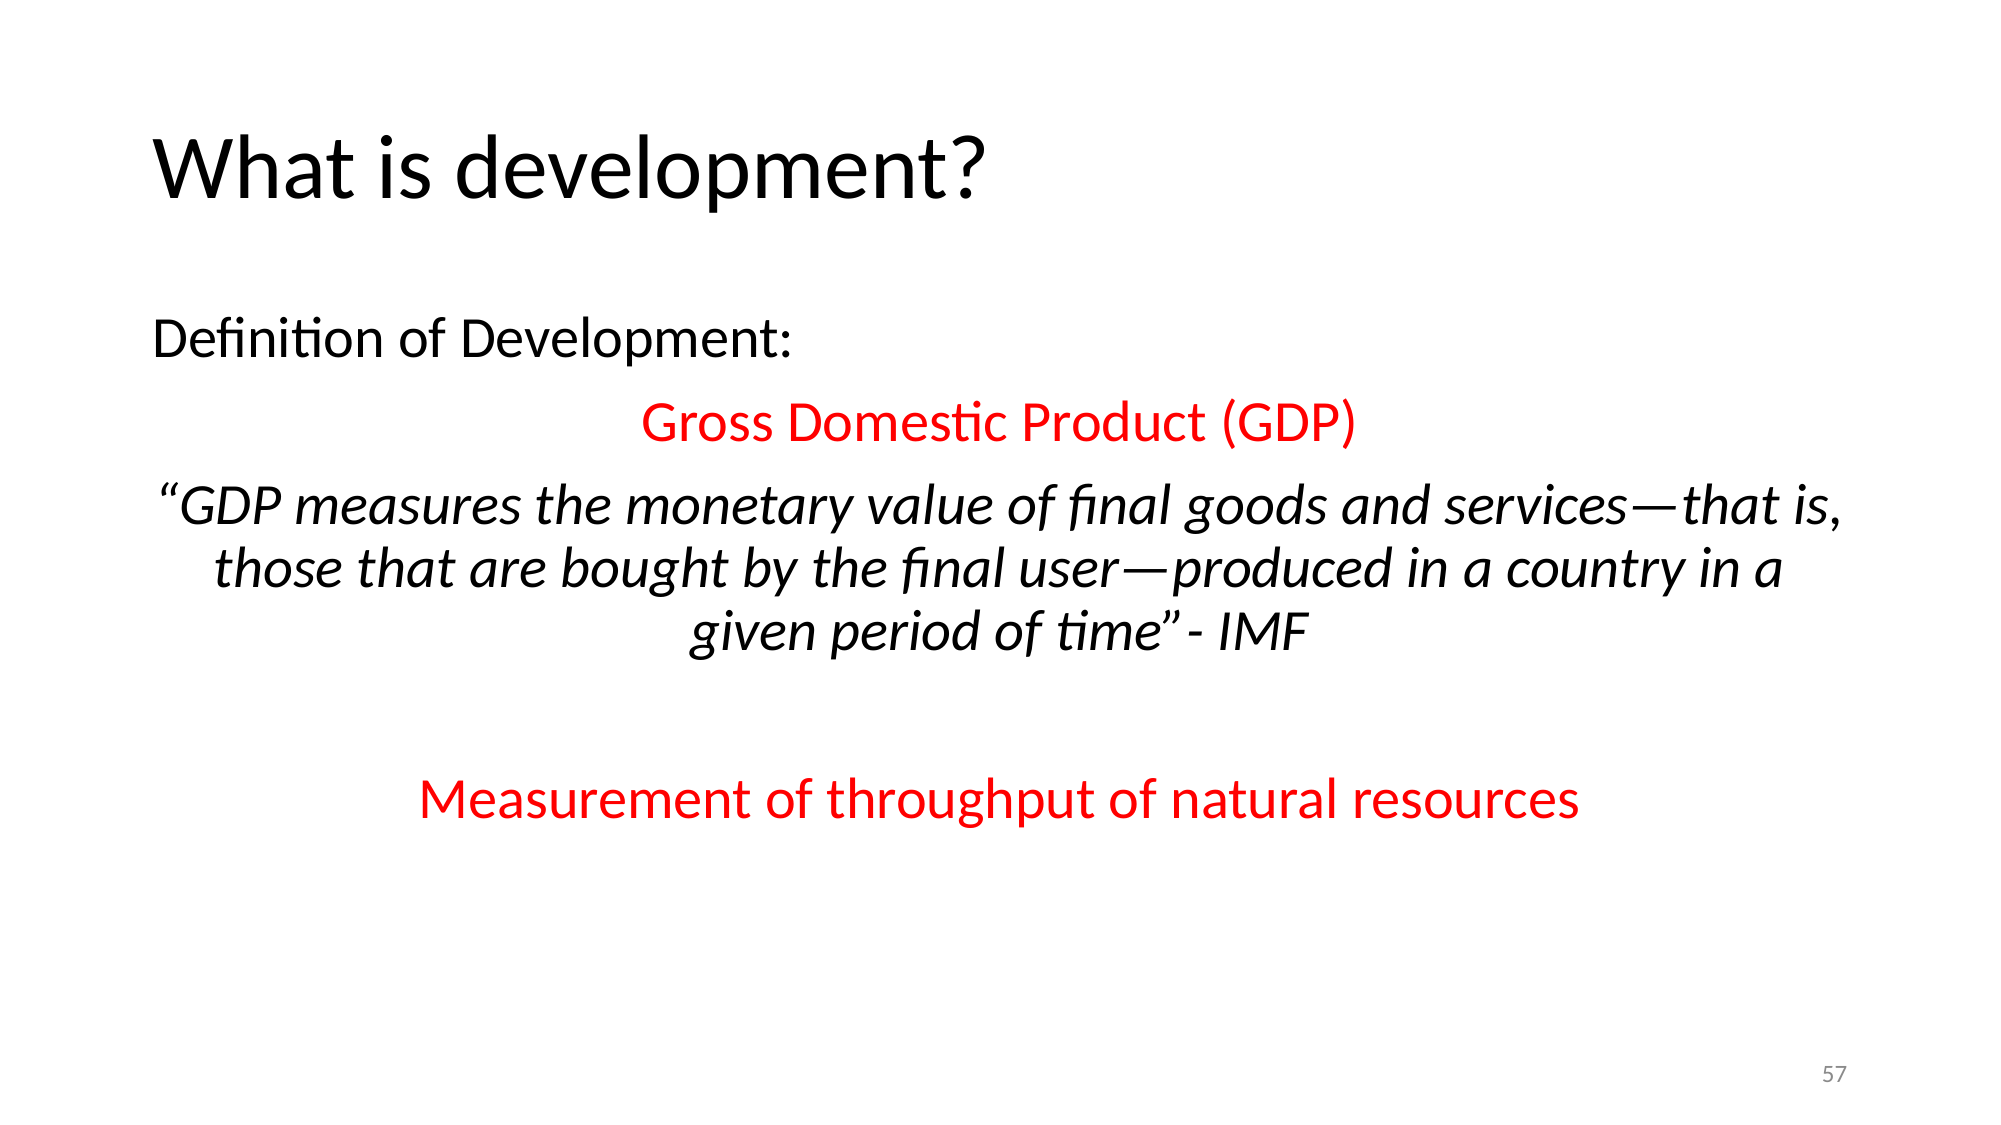

# What is development?
Definition of Development:
Gross Domestic Product (GDP)
“GDP measures the monetary value of final goods and services—that is, those that are bought by the final user—produced in a country in a given period of time”- IMF

Measurement of throughput of natural resources

57